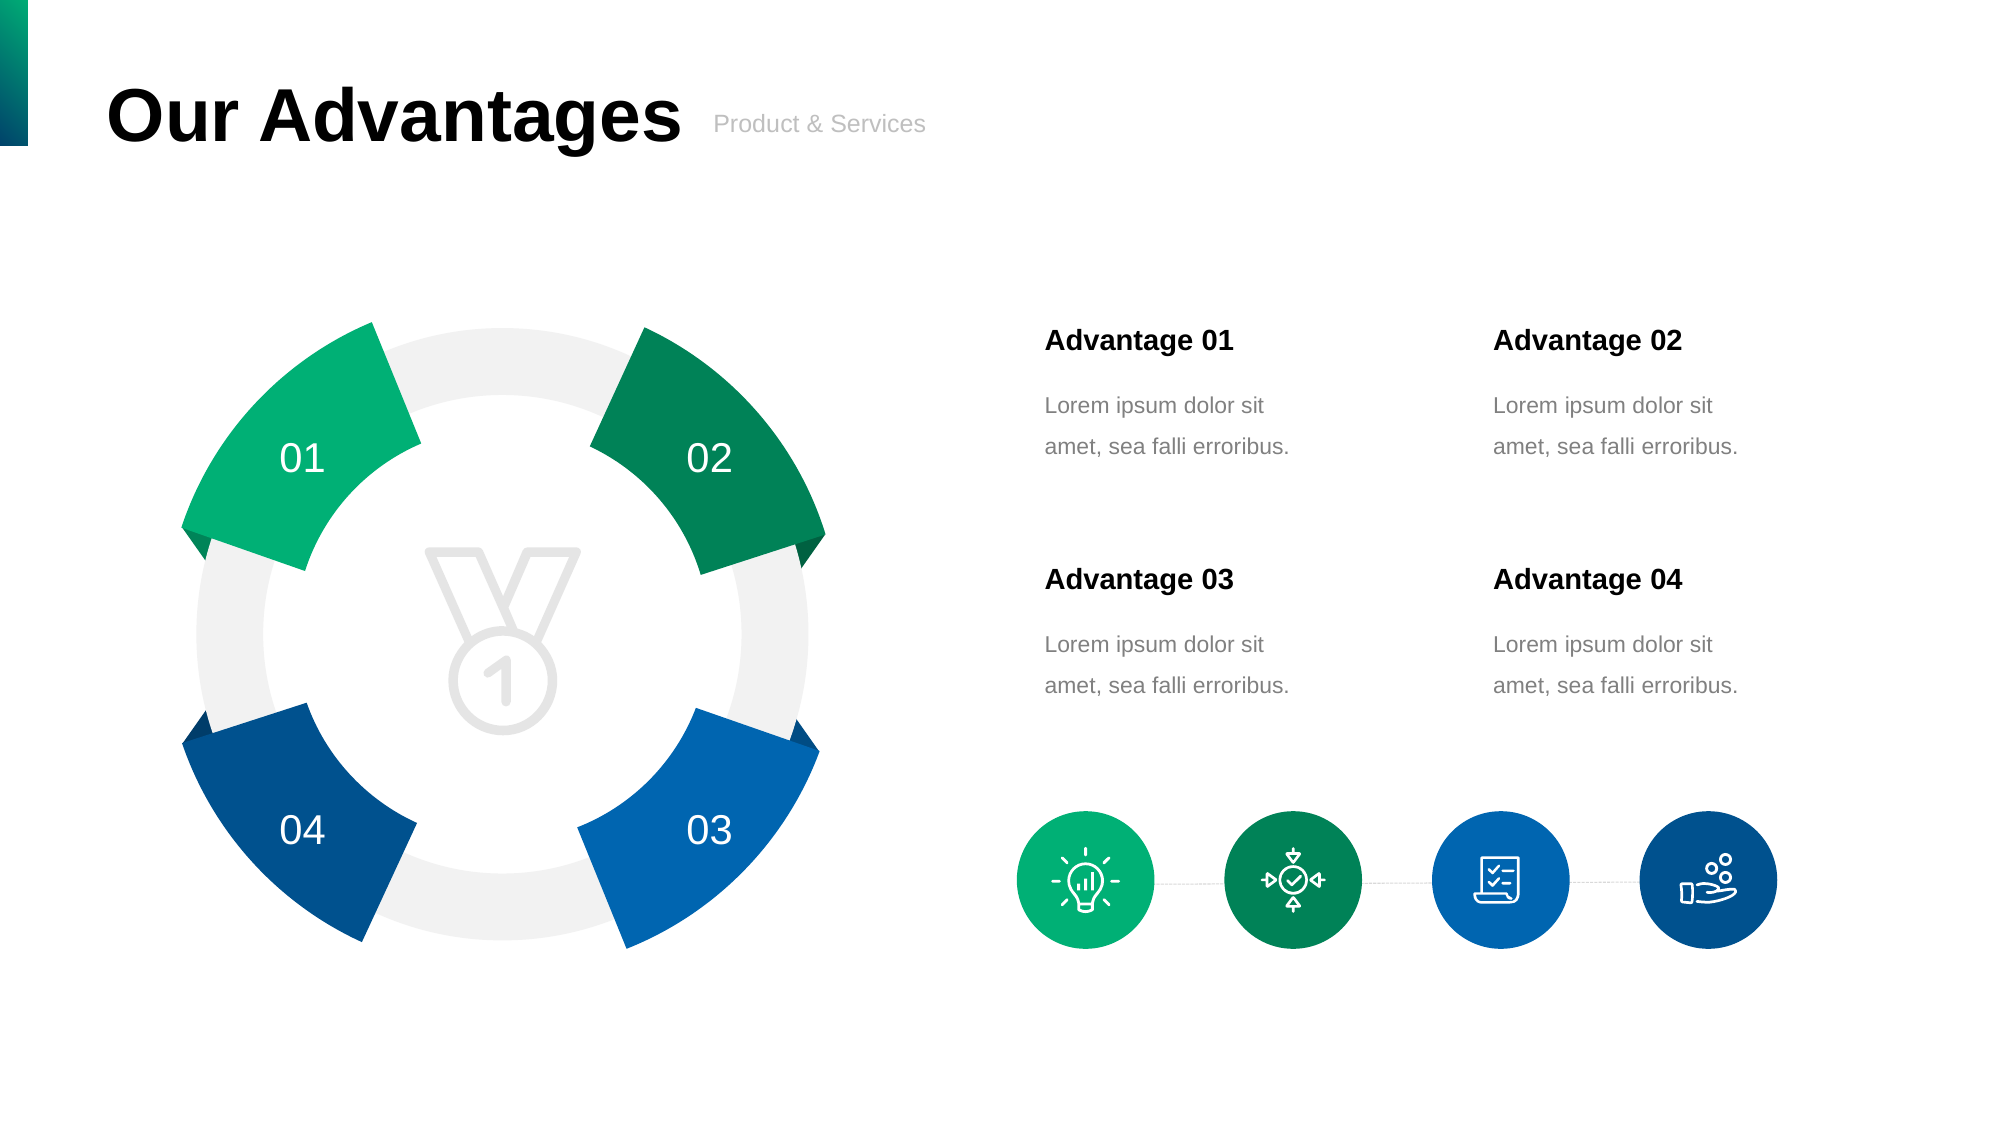

Our Advantages
Product & Services
Advantage 01
Lorem ipsum dolor sit amet, sea falli erroribus.
Advantage 02
Lorem ipsum dolor sit amet, sea falli erroribus.

01
02

04
03

Advantage 03
Lorem ipsum dolor sit amet, sea falli erroribus.
Advantage 04
Lorem ipsum dolor sit amet, sea falli erroribus.